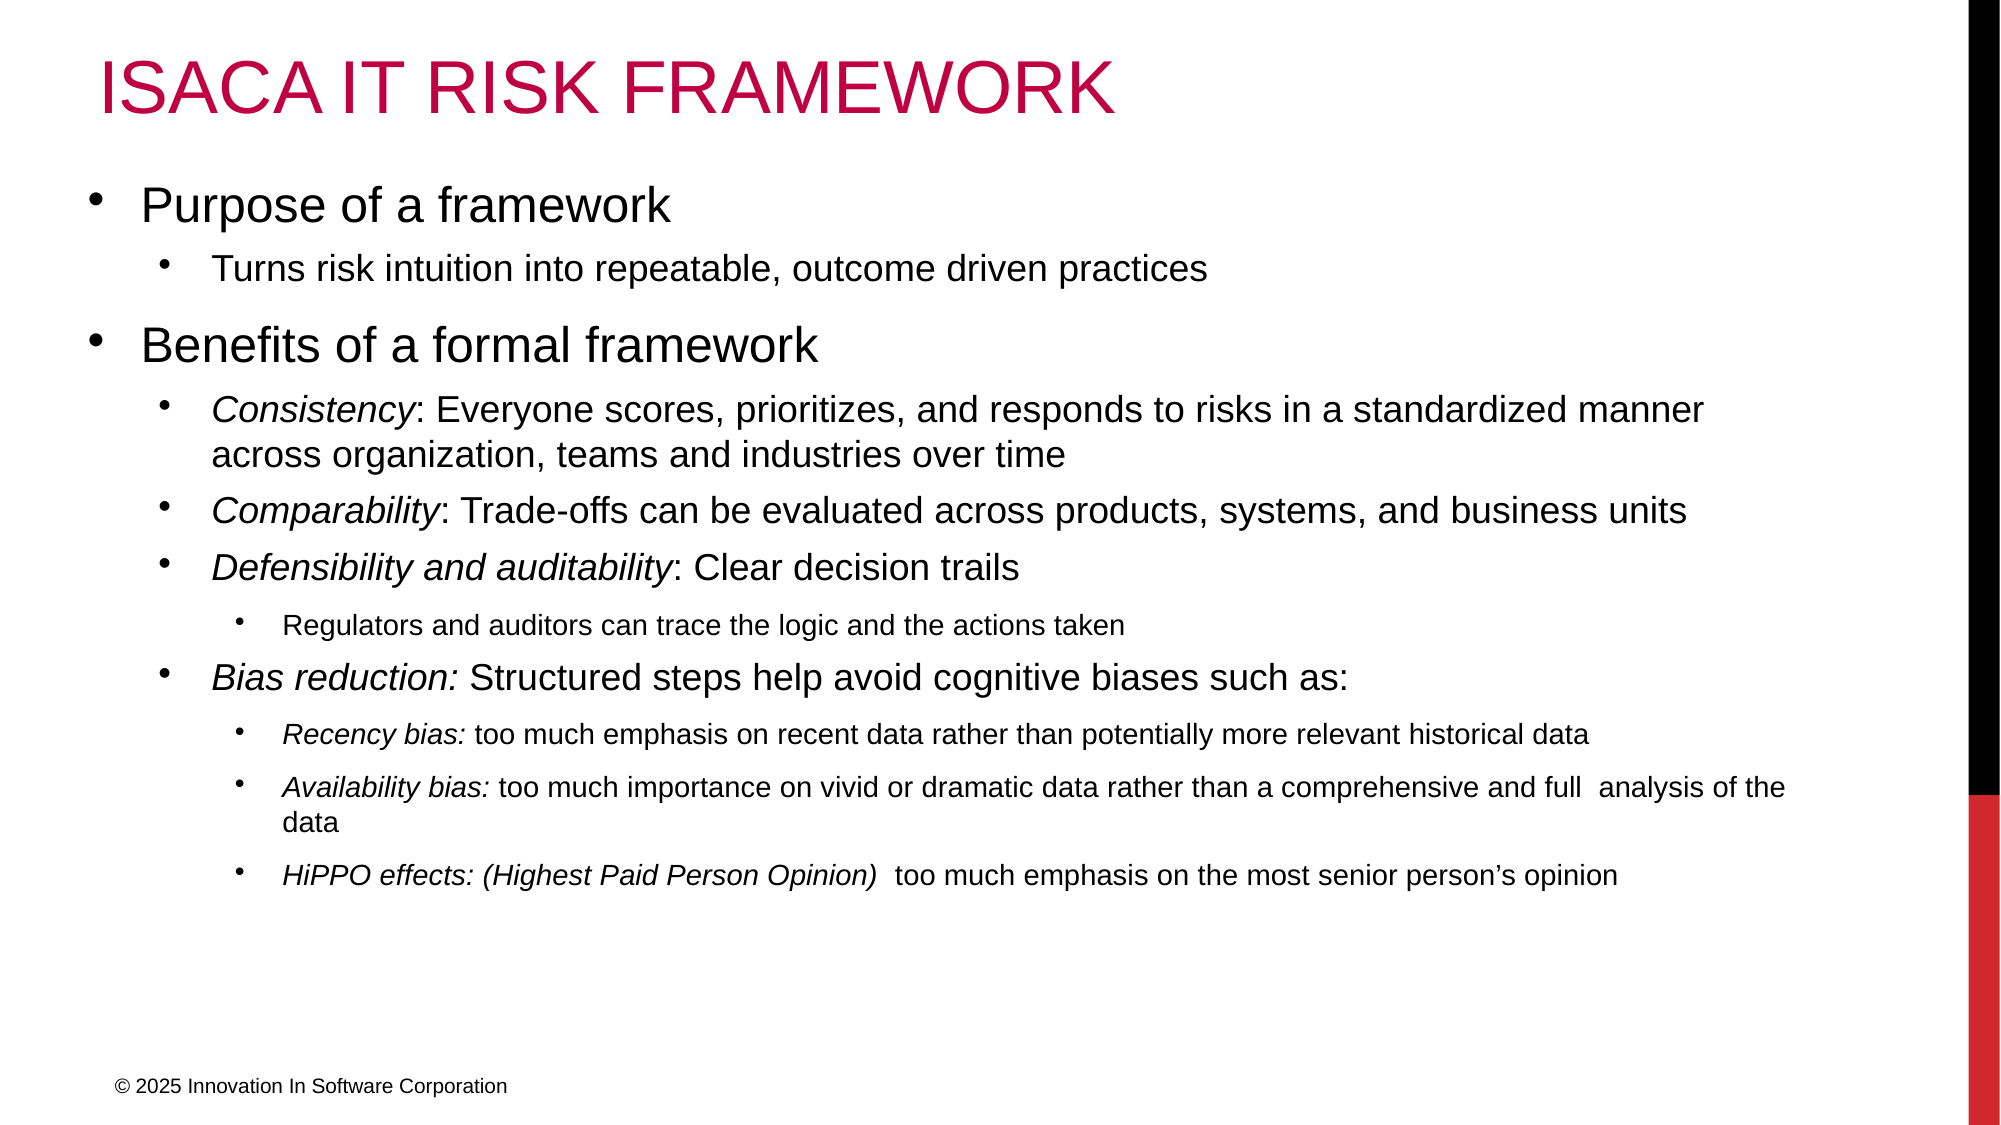

# ISACA IT Risk framework
Purpose of a framework
Turns risk intuition into repeatable, outcome driven practices
Benefits of a formal framework
Consistency: Everyone scores, prioritizes, and responds to risks in a standardized manner across organization, teams and industries over time
Comparability: Trade‑offs can be evaluated across products, systems, and business units
Defensibility and auditability: Clear decision trails
Regulators and auditors can trace the logic and the actions taken
Bias reduction: Structured steps help avoid cognitive biases such as:
Recency bias: too much emphasis on recent data rather than potentially more relevant historical data
Availability bias: too much importance on vivid or dramatic data rather than a comprehensive and full  analysis of the data
HiPPO effects: (Highest Paid Person Opinion)  too much emphasis on the most senior person’s opinion

© 2025 Innovation In Software Corporation